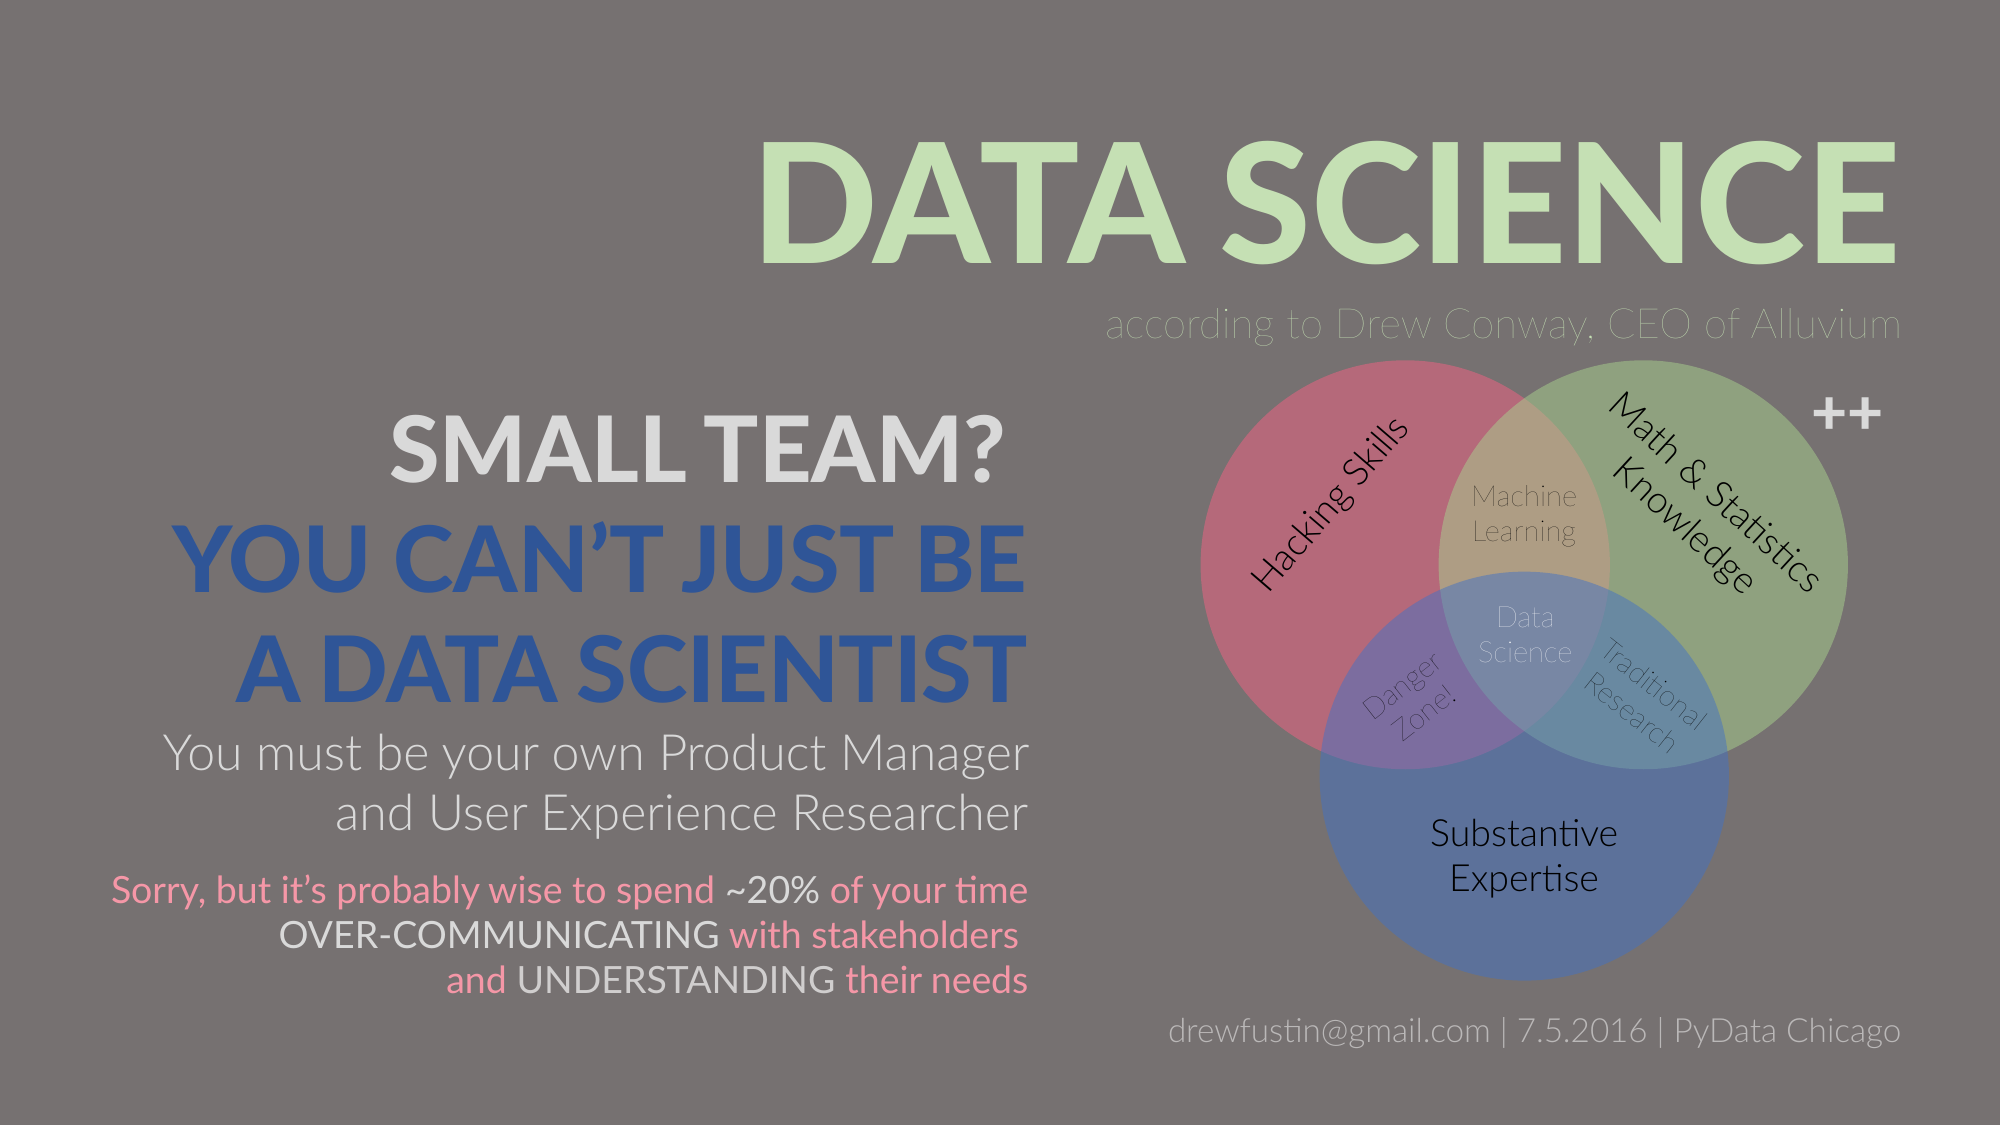

DATA SCIENCE
according to Drew Conway, CEO of Alluvium

Math & Statistics Knowledge
Machine Learning
Hacking Skills
Data Science
Danger Zone!
Traditional Research
Substantive Expertise
++
SMALL TEAM?
YOU CAN’T JUST BE A DATA SCIENTIST
You must be your own Product Manager and User Experience Researcher
Sorry, but it’s probably wise to spend ~20% of your time OVER-COMMUNICATING with stakeholders
and UNDERSTANDING their needs
drewfustin@gmail.com | 7.5.2016 | PyData Chicago